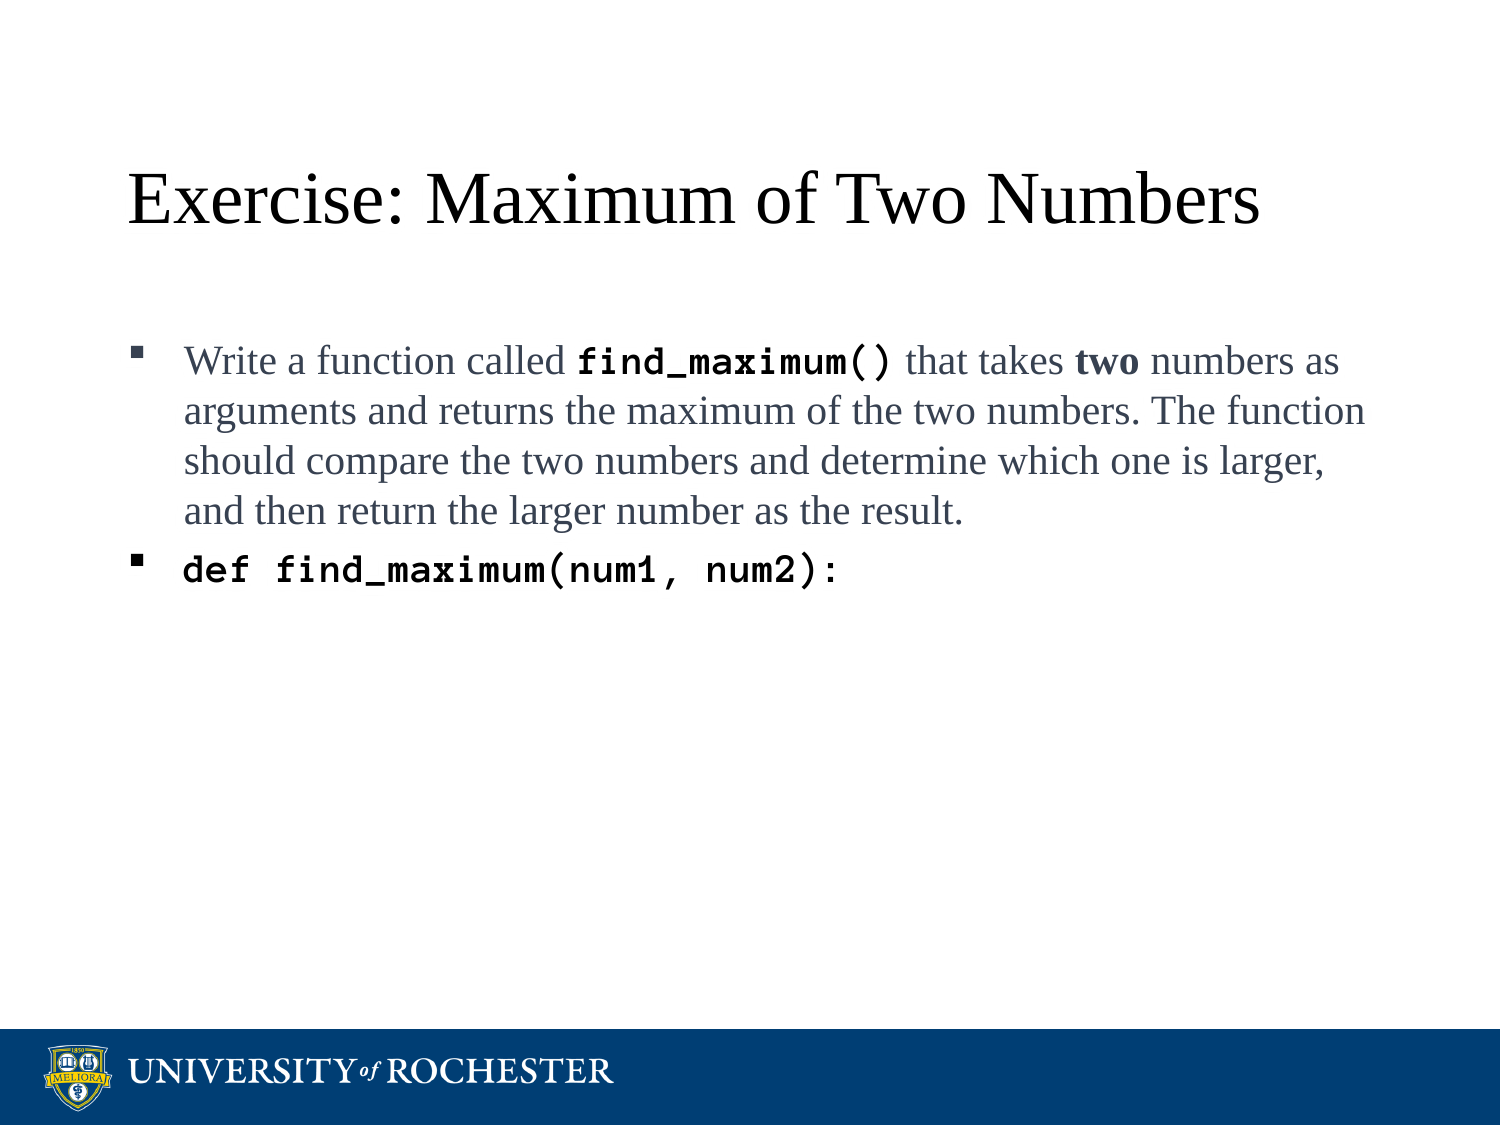

# Exercise: Maximum of Two Numbers
Write a function called find_maximum() that takes two numbers as arguments and returns the maximum of the two numbers. The function should compare the two numbers and determine which one is larger, and then return the larger number as the result.
def find_maximum(num1, num2):